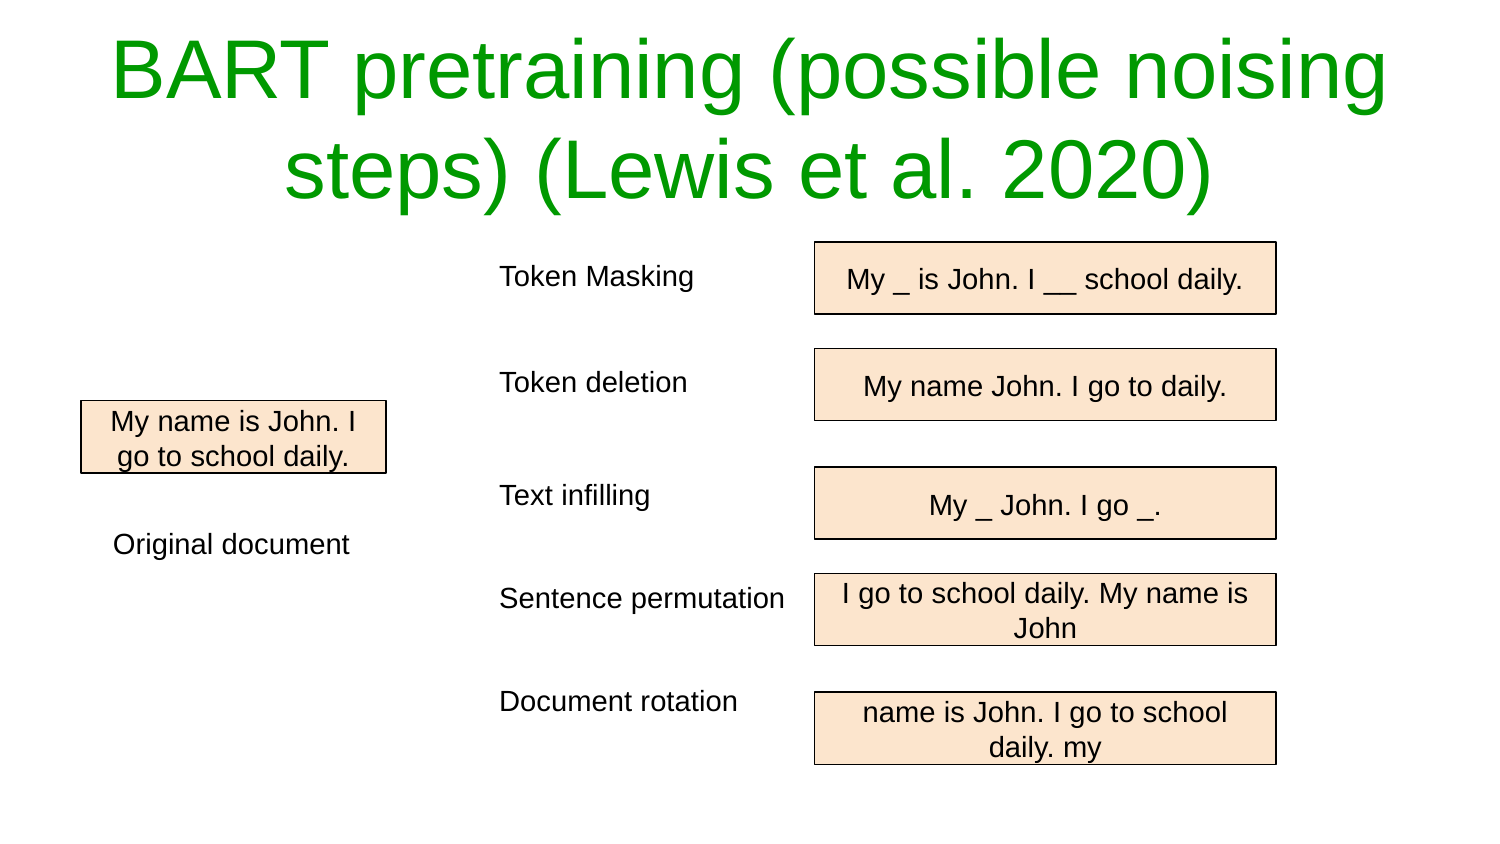

# BART pretraining (possible noising steps) (Lewis et al. 2020)
My _ is John. I __ school daily.
Token Masking
My name John. I go to daily.
Token deletion
My name is John. I go to school daily.
Text infilling
My _ John. I go _.
Original document
Sentence permutation
I go to school daily. My name is John
Document rotation
name is John. I go to school daily. my